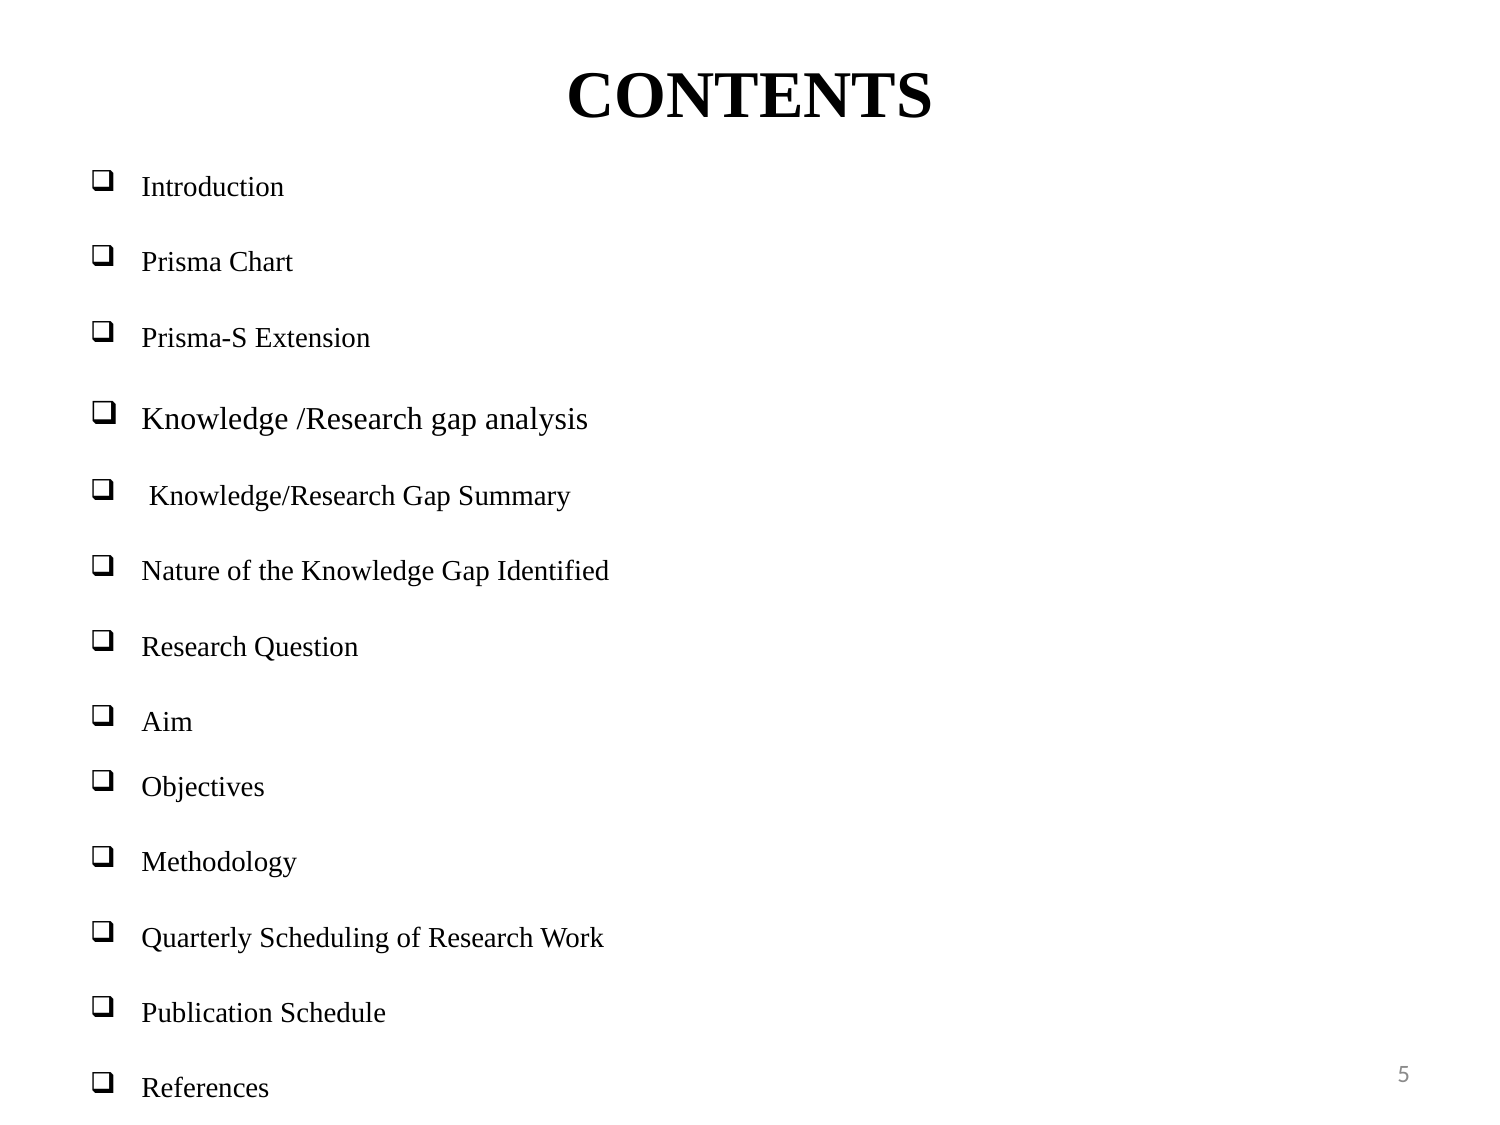

# CONTENTS
Introduction
Prisma Chart
Prisma-S Extension
Knowledge /Research gap analysis
 Knowledge/Research Gap Summary
Nature of the Knowledge Gap Identified
Research Question
Aim
Objectives
Methodology
Quarterly Scheduling of Research Work
Publication Schedule
References

5